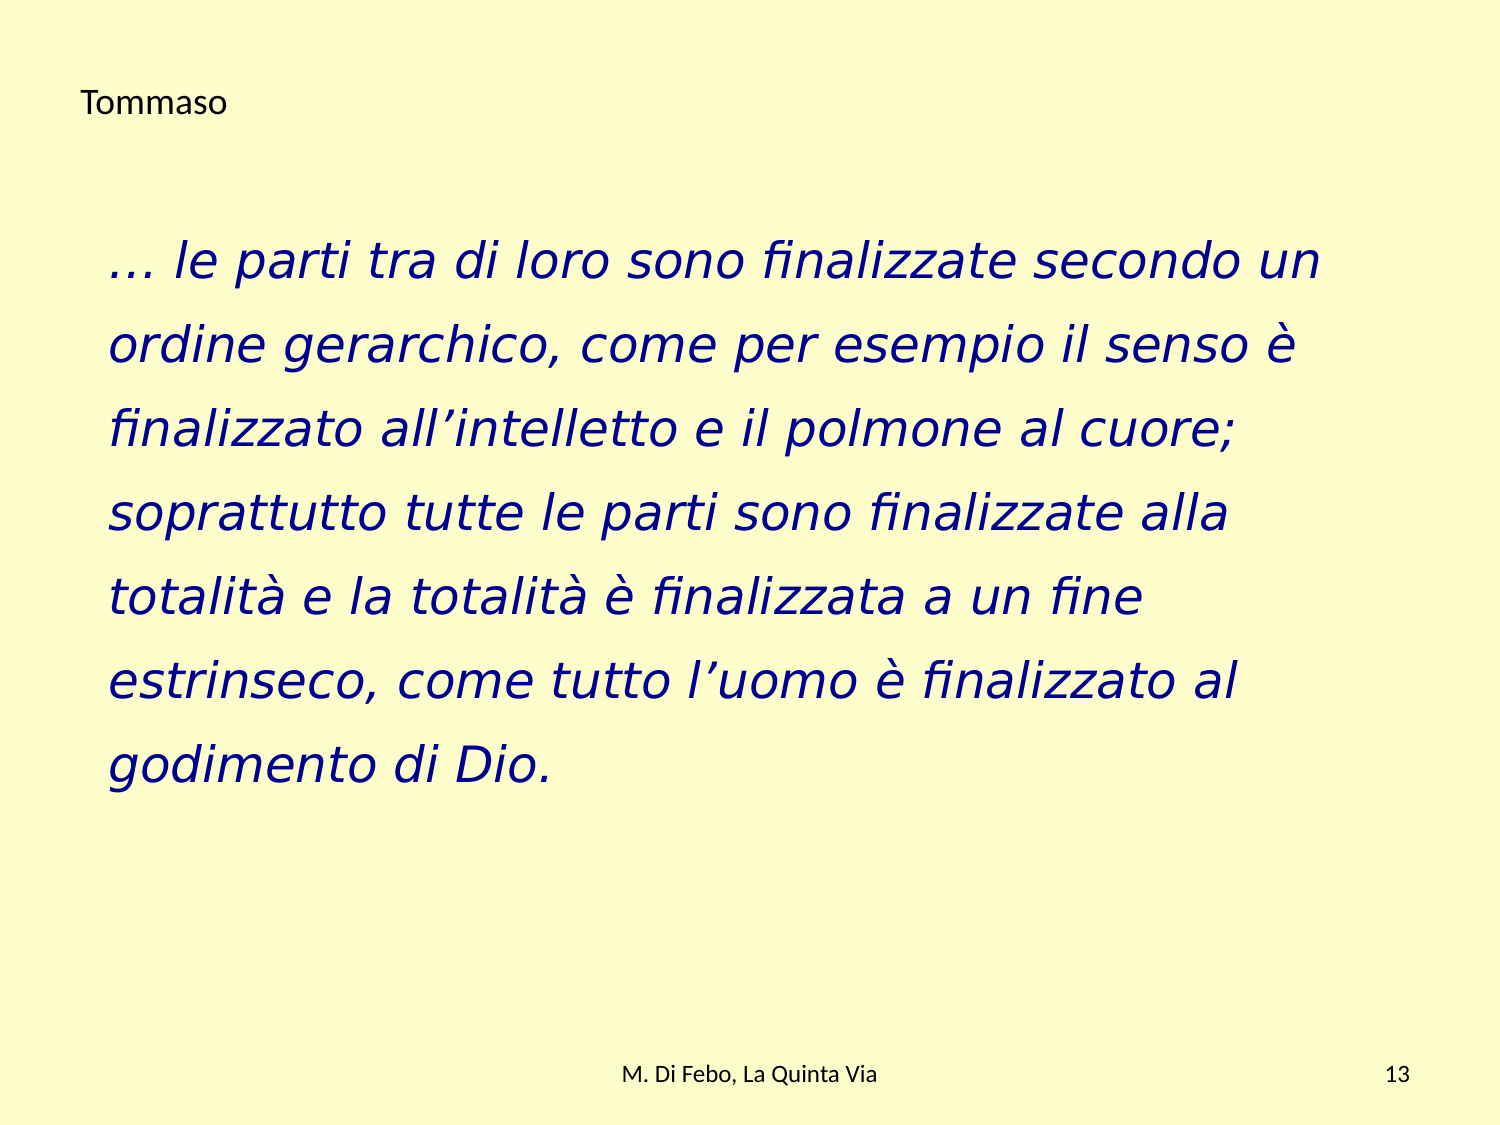

Tommaso
… le parti tra di loro sono finalizzate secondo un ordine gerarchico, come per esempio il senso è finalizzato all’intelletto e il polmone al cuore; soprattutto tutte le parti sono finalizzate alla totalità e la totalità è finalizzata a un fine estrinseco, come tutto l’uomo è finalizzato al godimento di Dio.
M. Di Febo, La Quinta Via
13